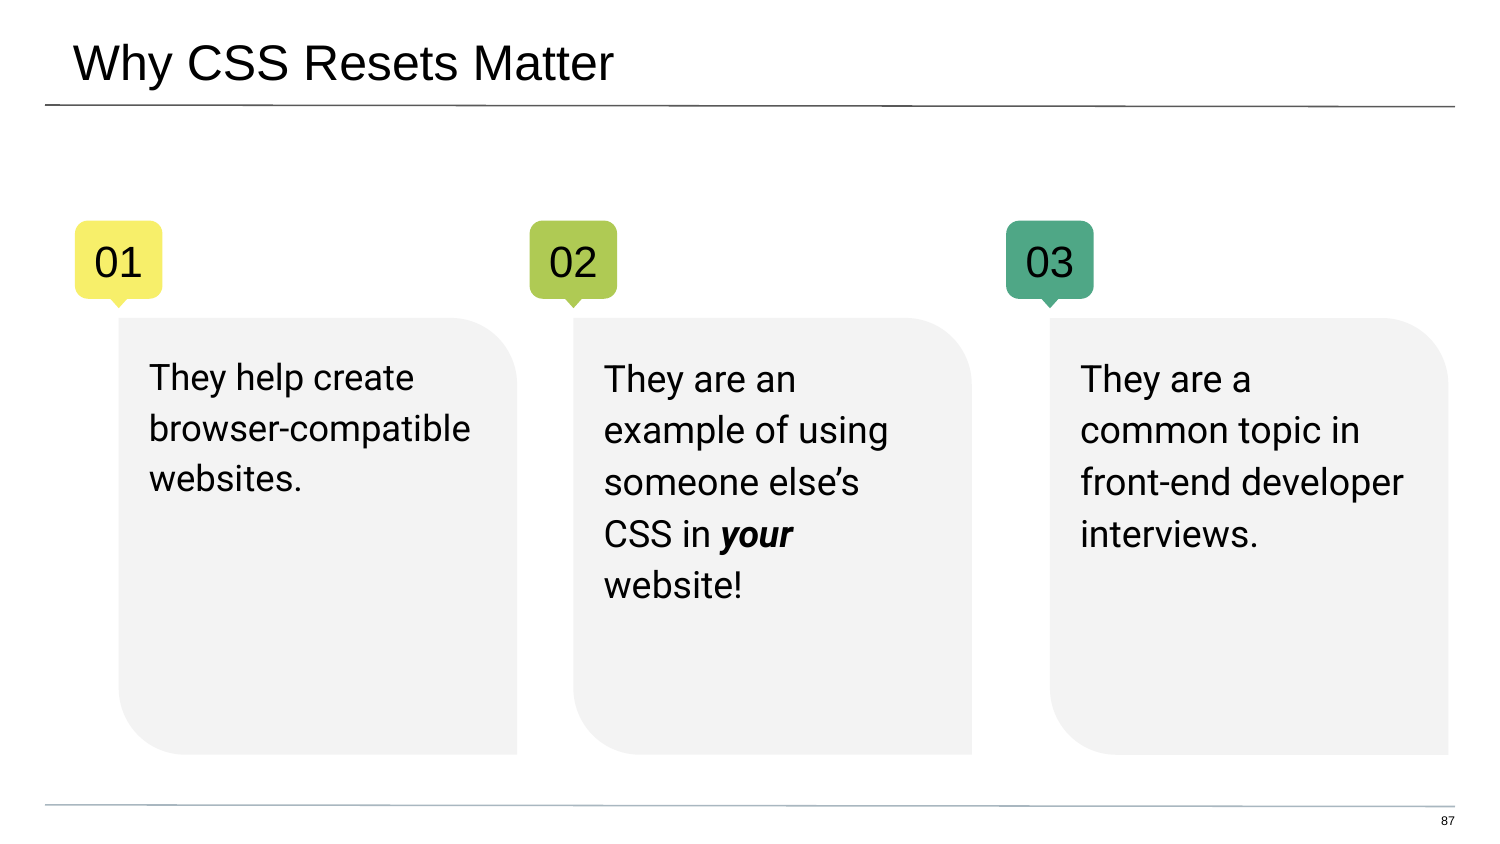

# Why CSS Resets Matter

They help create browser-compatible websites.
They are an example of using someone else’s CSS in your website!
They are a common topic in front-end developer interviews.